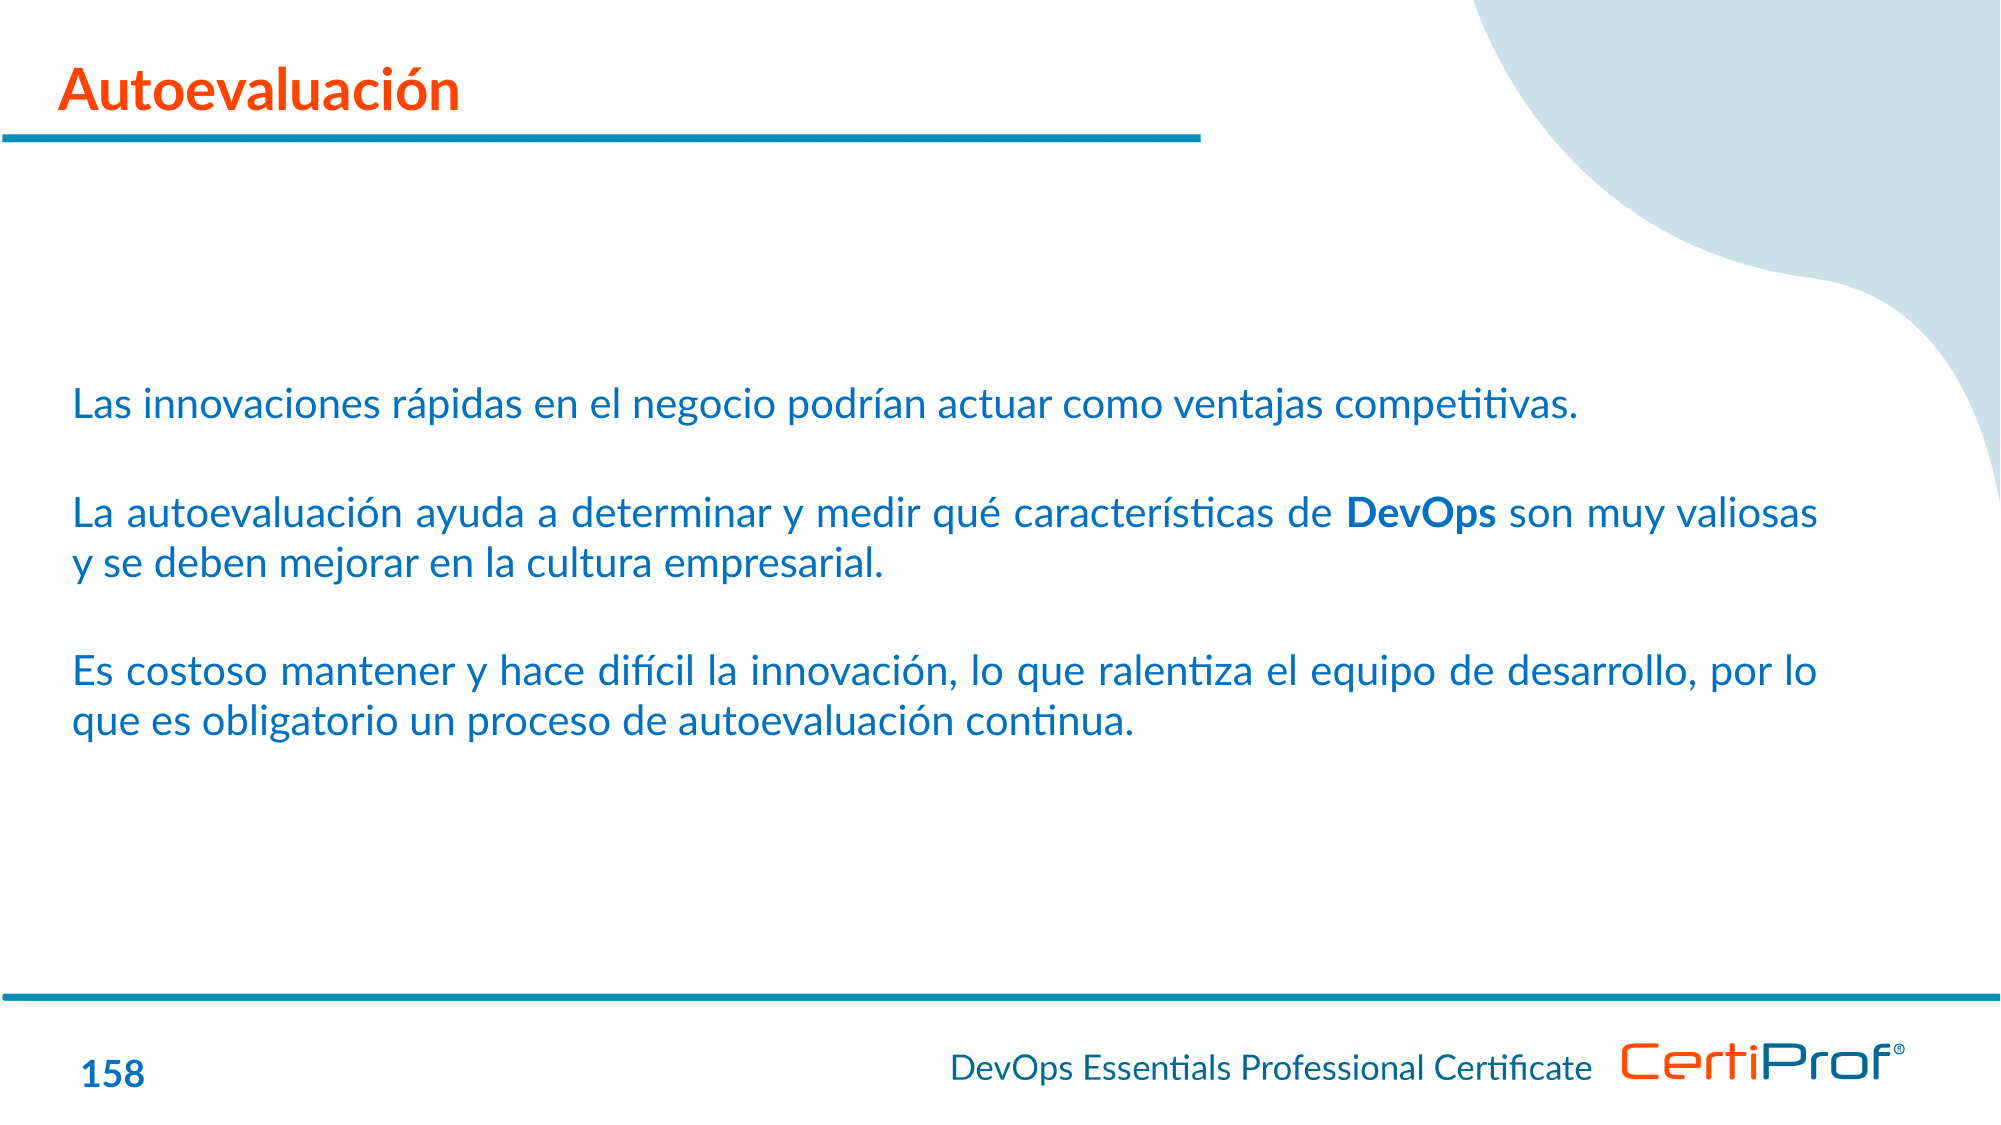

Autoevaluación
Las innovaciones rápidas en el negocio podrían actuar como ventajas competitivas.

La autoevaluación ayuda a determinar y medir qué características de DevOps son muy valiosas y se deben mejorar en la cultura empresarial.

Es costoso mantener y hace difícil la innovación, lo que ralentiza el equipo de desarrollo, por lo que es obligatorio un proceso de autoevaluación continua.